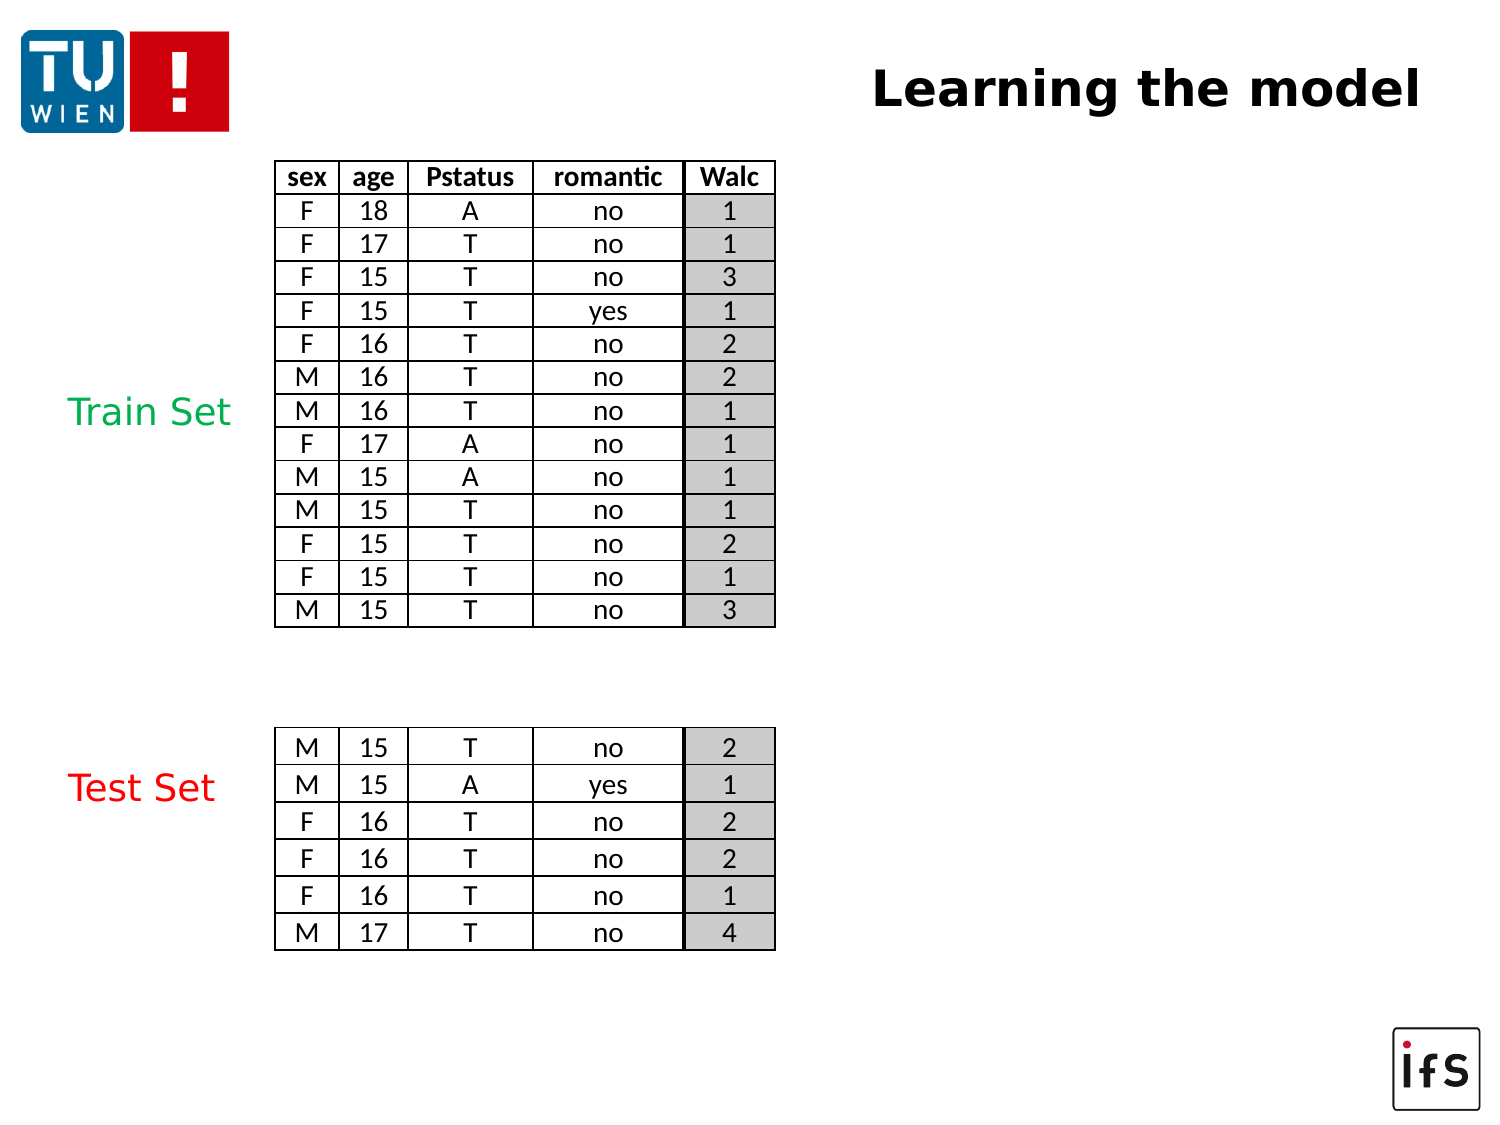

# Learning the model
| sex | age | Pstatus | romantic | Walc |
| --- | --- | --- | --- | --- |
| F | 18 | A | no | 1 |
| F | 17 | T | no | 1 |
| F | 15 | T | no | 3 |
| F | 15 | T | yes | 1 |
| F | 16 | T | no | 2 |
| M | 16 | T | no | 2 |
| M | 16 | T | no | 1 |
| F | 17 | A | no | 1 |
| M | 15 | A | no | 1 |
| M | 15 | T | no | 1 |
| F | 15 | T | no | 2 |
| F | 15 | T | no | 1 |
| M | 15 | T | no | 3 |
Train Set
| M | 15 | T | no | 2 |
| --- | --- | --- | --- | --- |
| M | 15 | A | yes | 1 |
| F | 16 | T | no | 2 |
| F | 16 | T | no | 2 |
| F | 16 | T | no | 1 |
| M | 17 | T | no | 4 |
Test Set